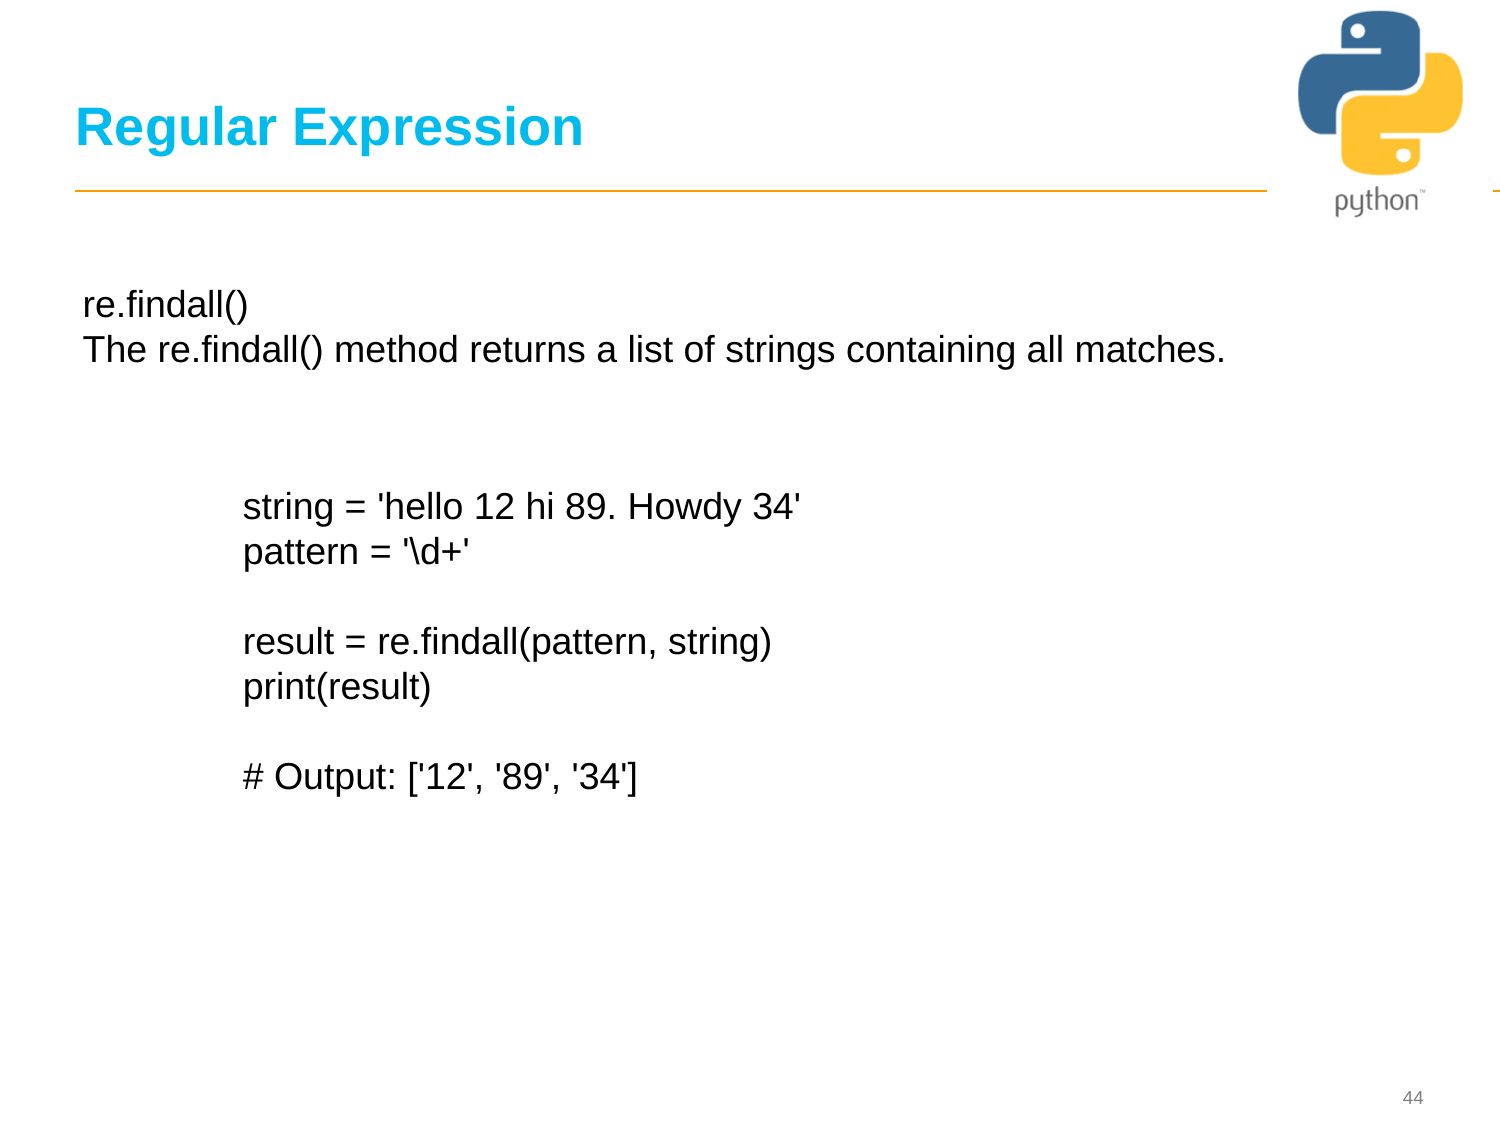

# Regular Expression
re.findall()
The re.findall() method returns a list of strings containing all matches.
string = 'hello 12 hi 89. Howdy 34'
pattern = '\d+'

result = re.findall(pattern, string)
print(result)

# Output: ['12', '89', '34']